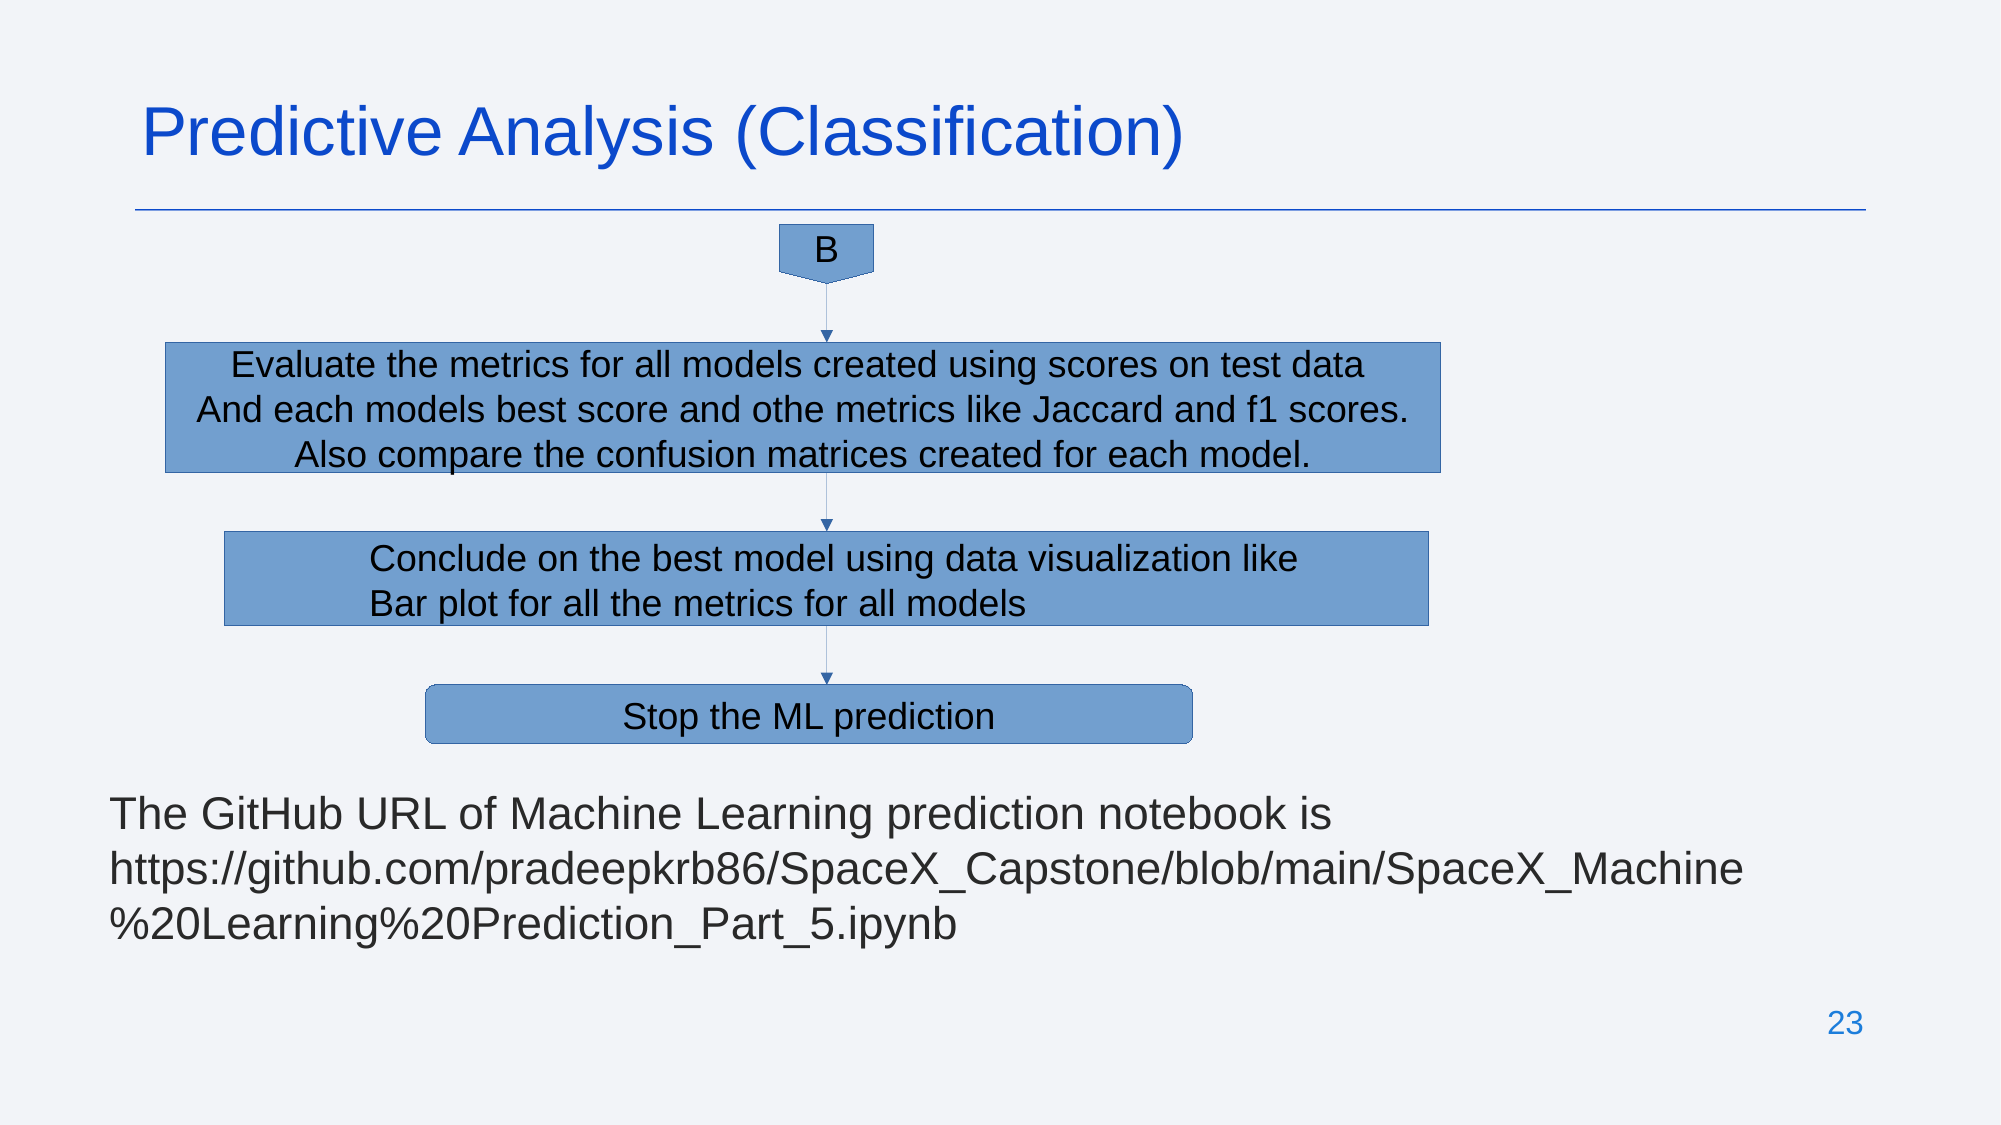

Predictive Analysis (Classification)
B

Evaluate the metrics for all models created using scores on test data
And each models best score and othe metrics like Jaccard and f1 scores.
Also compare the confusion matrices created for each model.

Conclude on the best model using data visualization like
Bar plot for all the metrics for all models

Stop the ML prediction
The GitHub URL of Machine Learning prediction notebook is
https://github.com/pradeepkrb86/SpaceX_Capstone/blob/main/SpaceX_Machine%20Learning%20Prediction_Part_5.ipynb

23